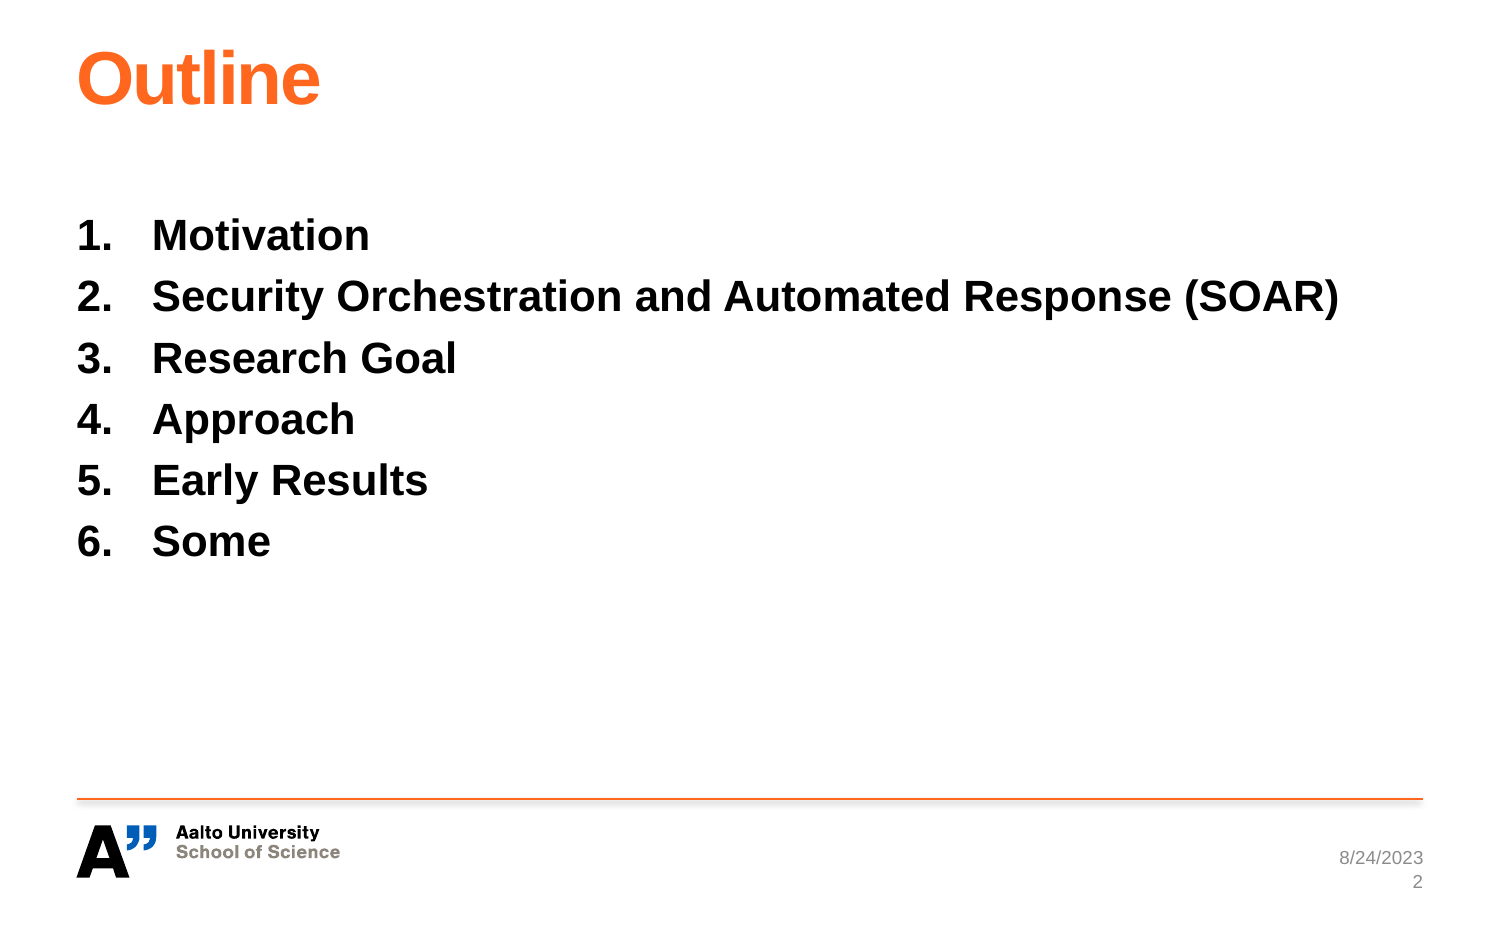

# Outline
Motivation
Security Orchestration and Automated Response (SOAR)
Research Goal
Approach
Early Results
Some

8/24/2023
2